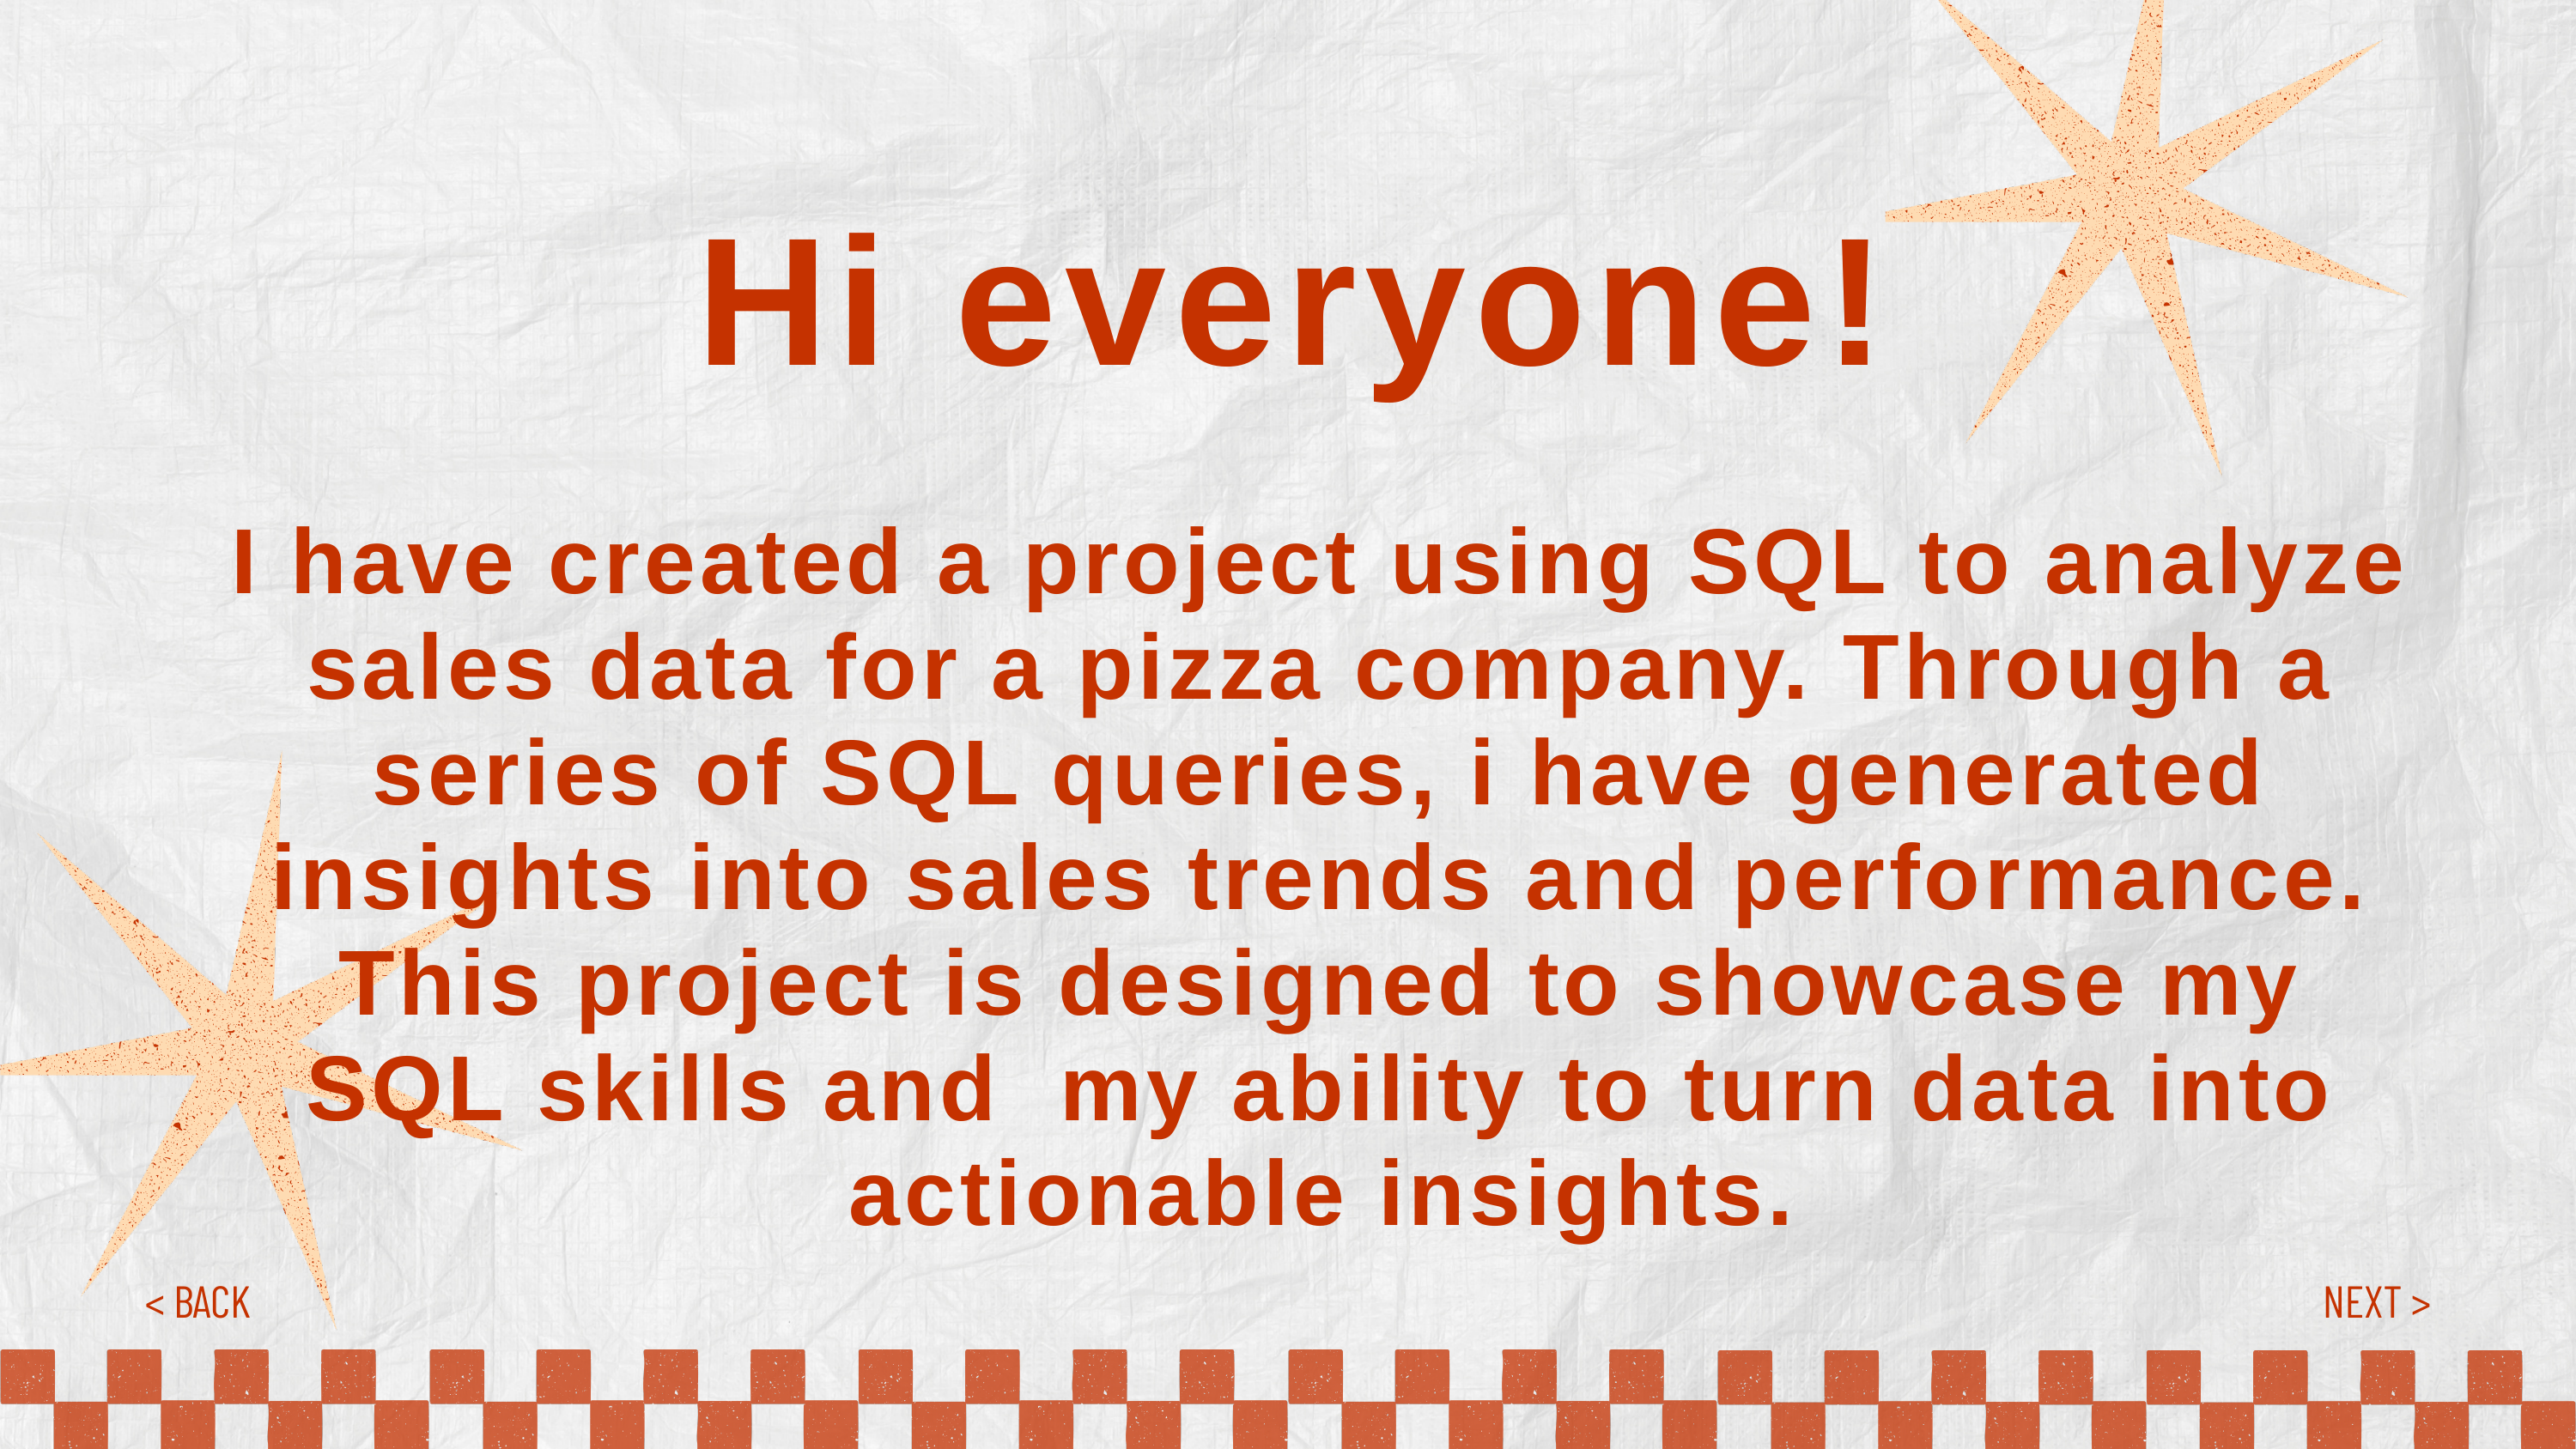

Hi everyone!

I have created a project using SQL to analyze sales data for a pizza company. Through a series of SQL queries, i have generated insights into sales trends and performance. This project is designed to showcase my SQL skills and  my ability to turn data into actionable insights.

< BACK
NEXT >